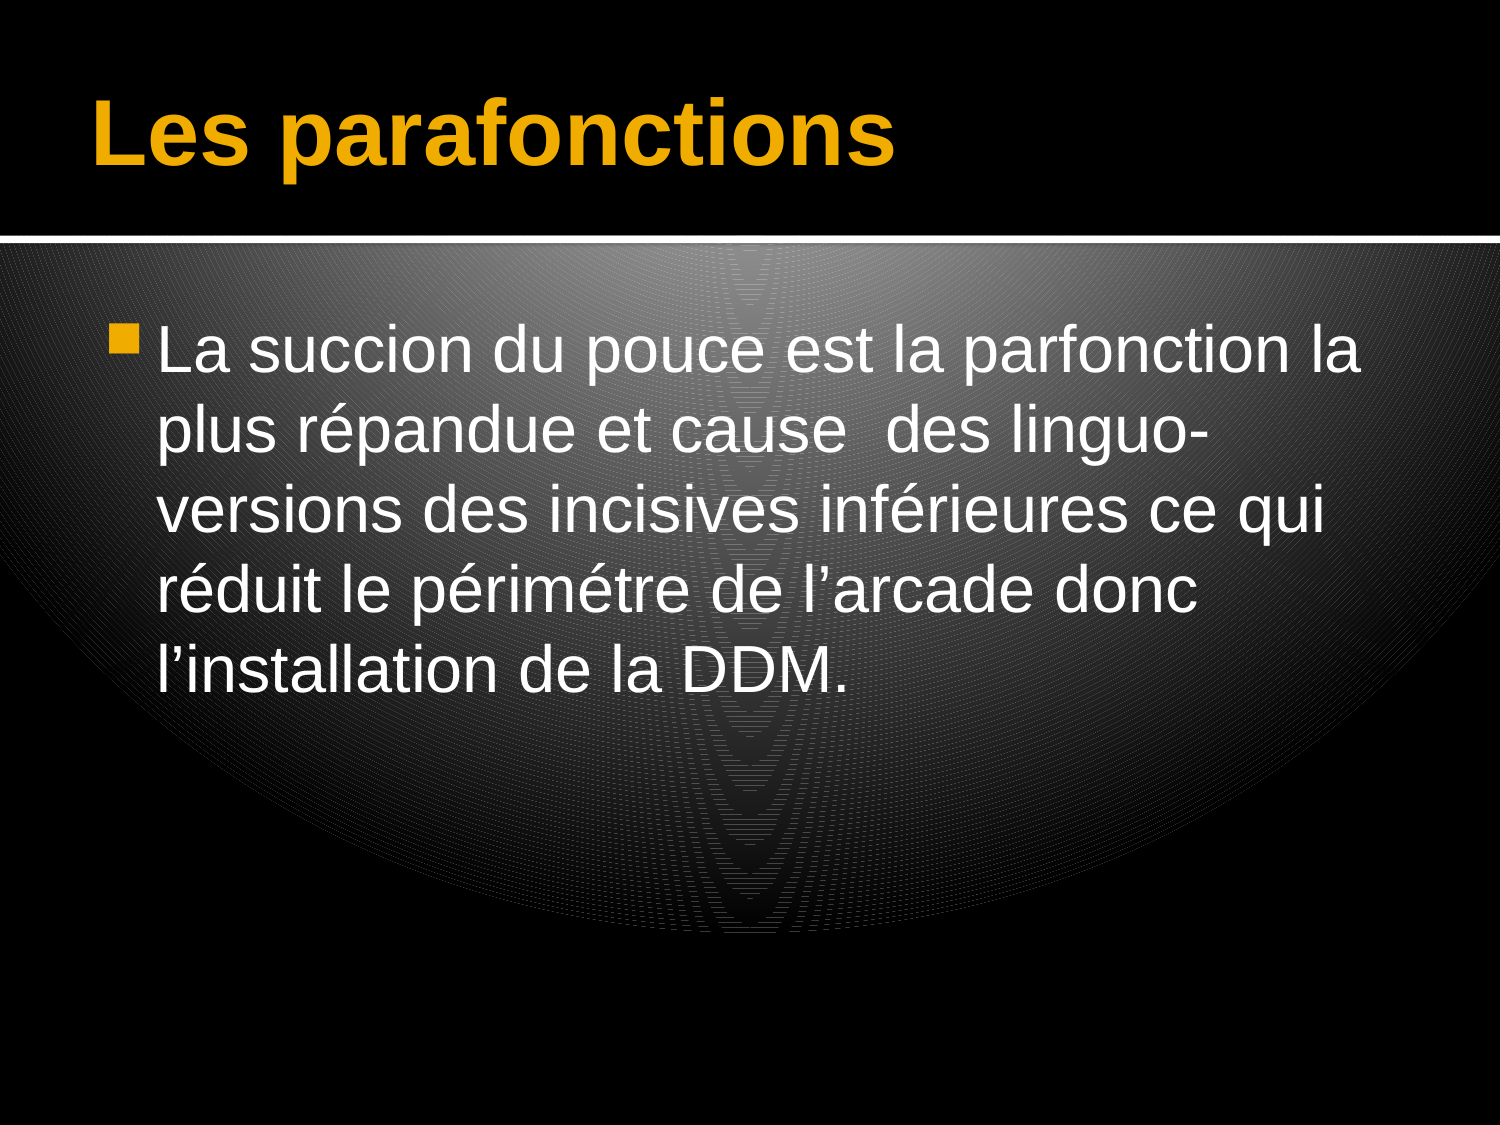

# Les parafonctions
La succion du pouce est la parfonction la plus répandue et cause  des linguo-versions des incisives inférieures ce qui réduit le périmétre de l’arcade donc l’installation de la DDM.